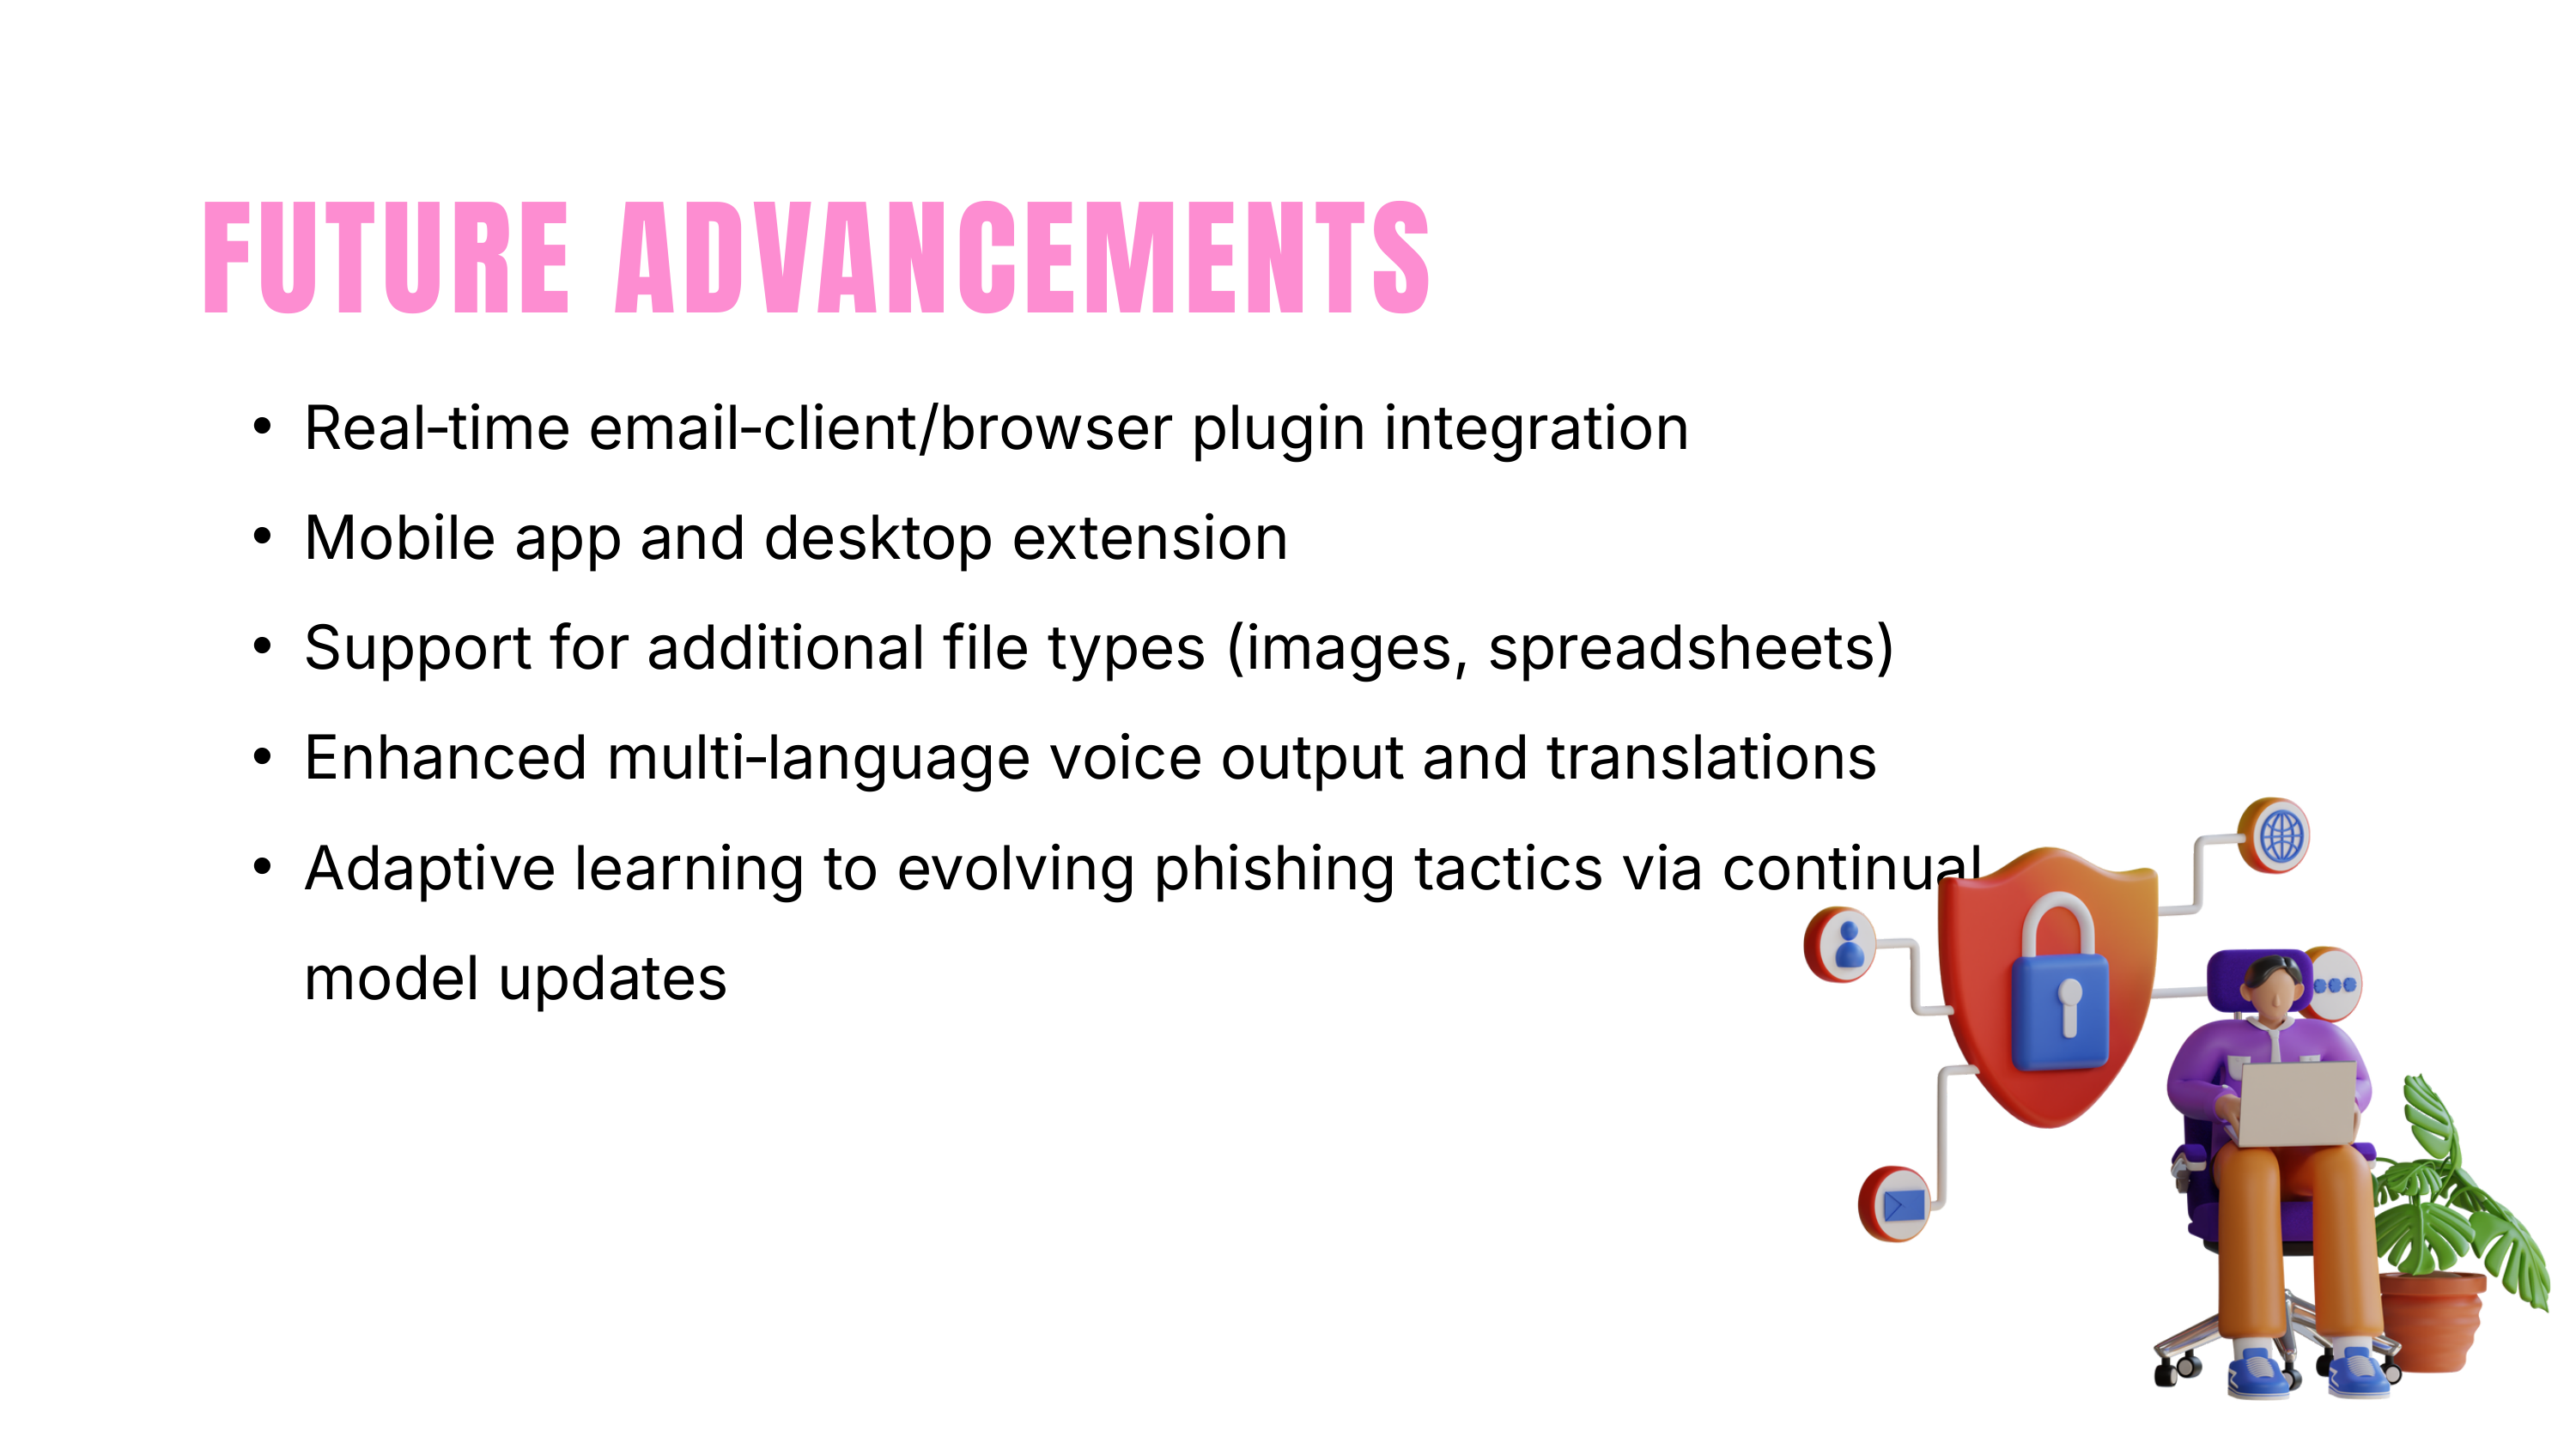

FUTURE ADVANCEMENTS
Real‑time email‑client/browser plugin integration
Mobile app and desktop extension
Support for additional file types (images, spreadsheets)
Enhanced multi‑language voice output and translations
Adaptive learning to evolving phishing tactics via continual model updates